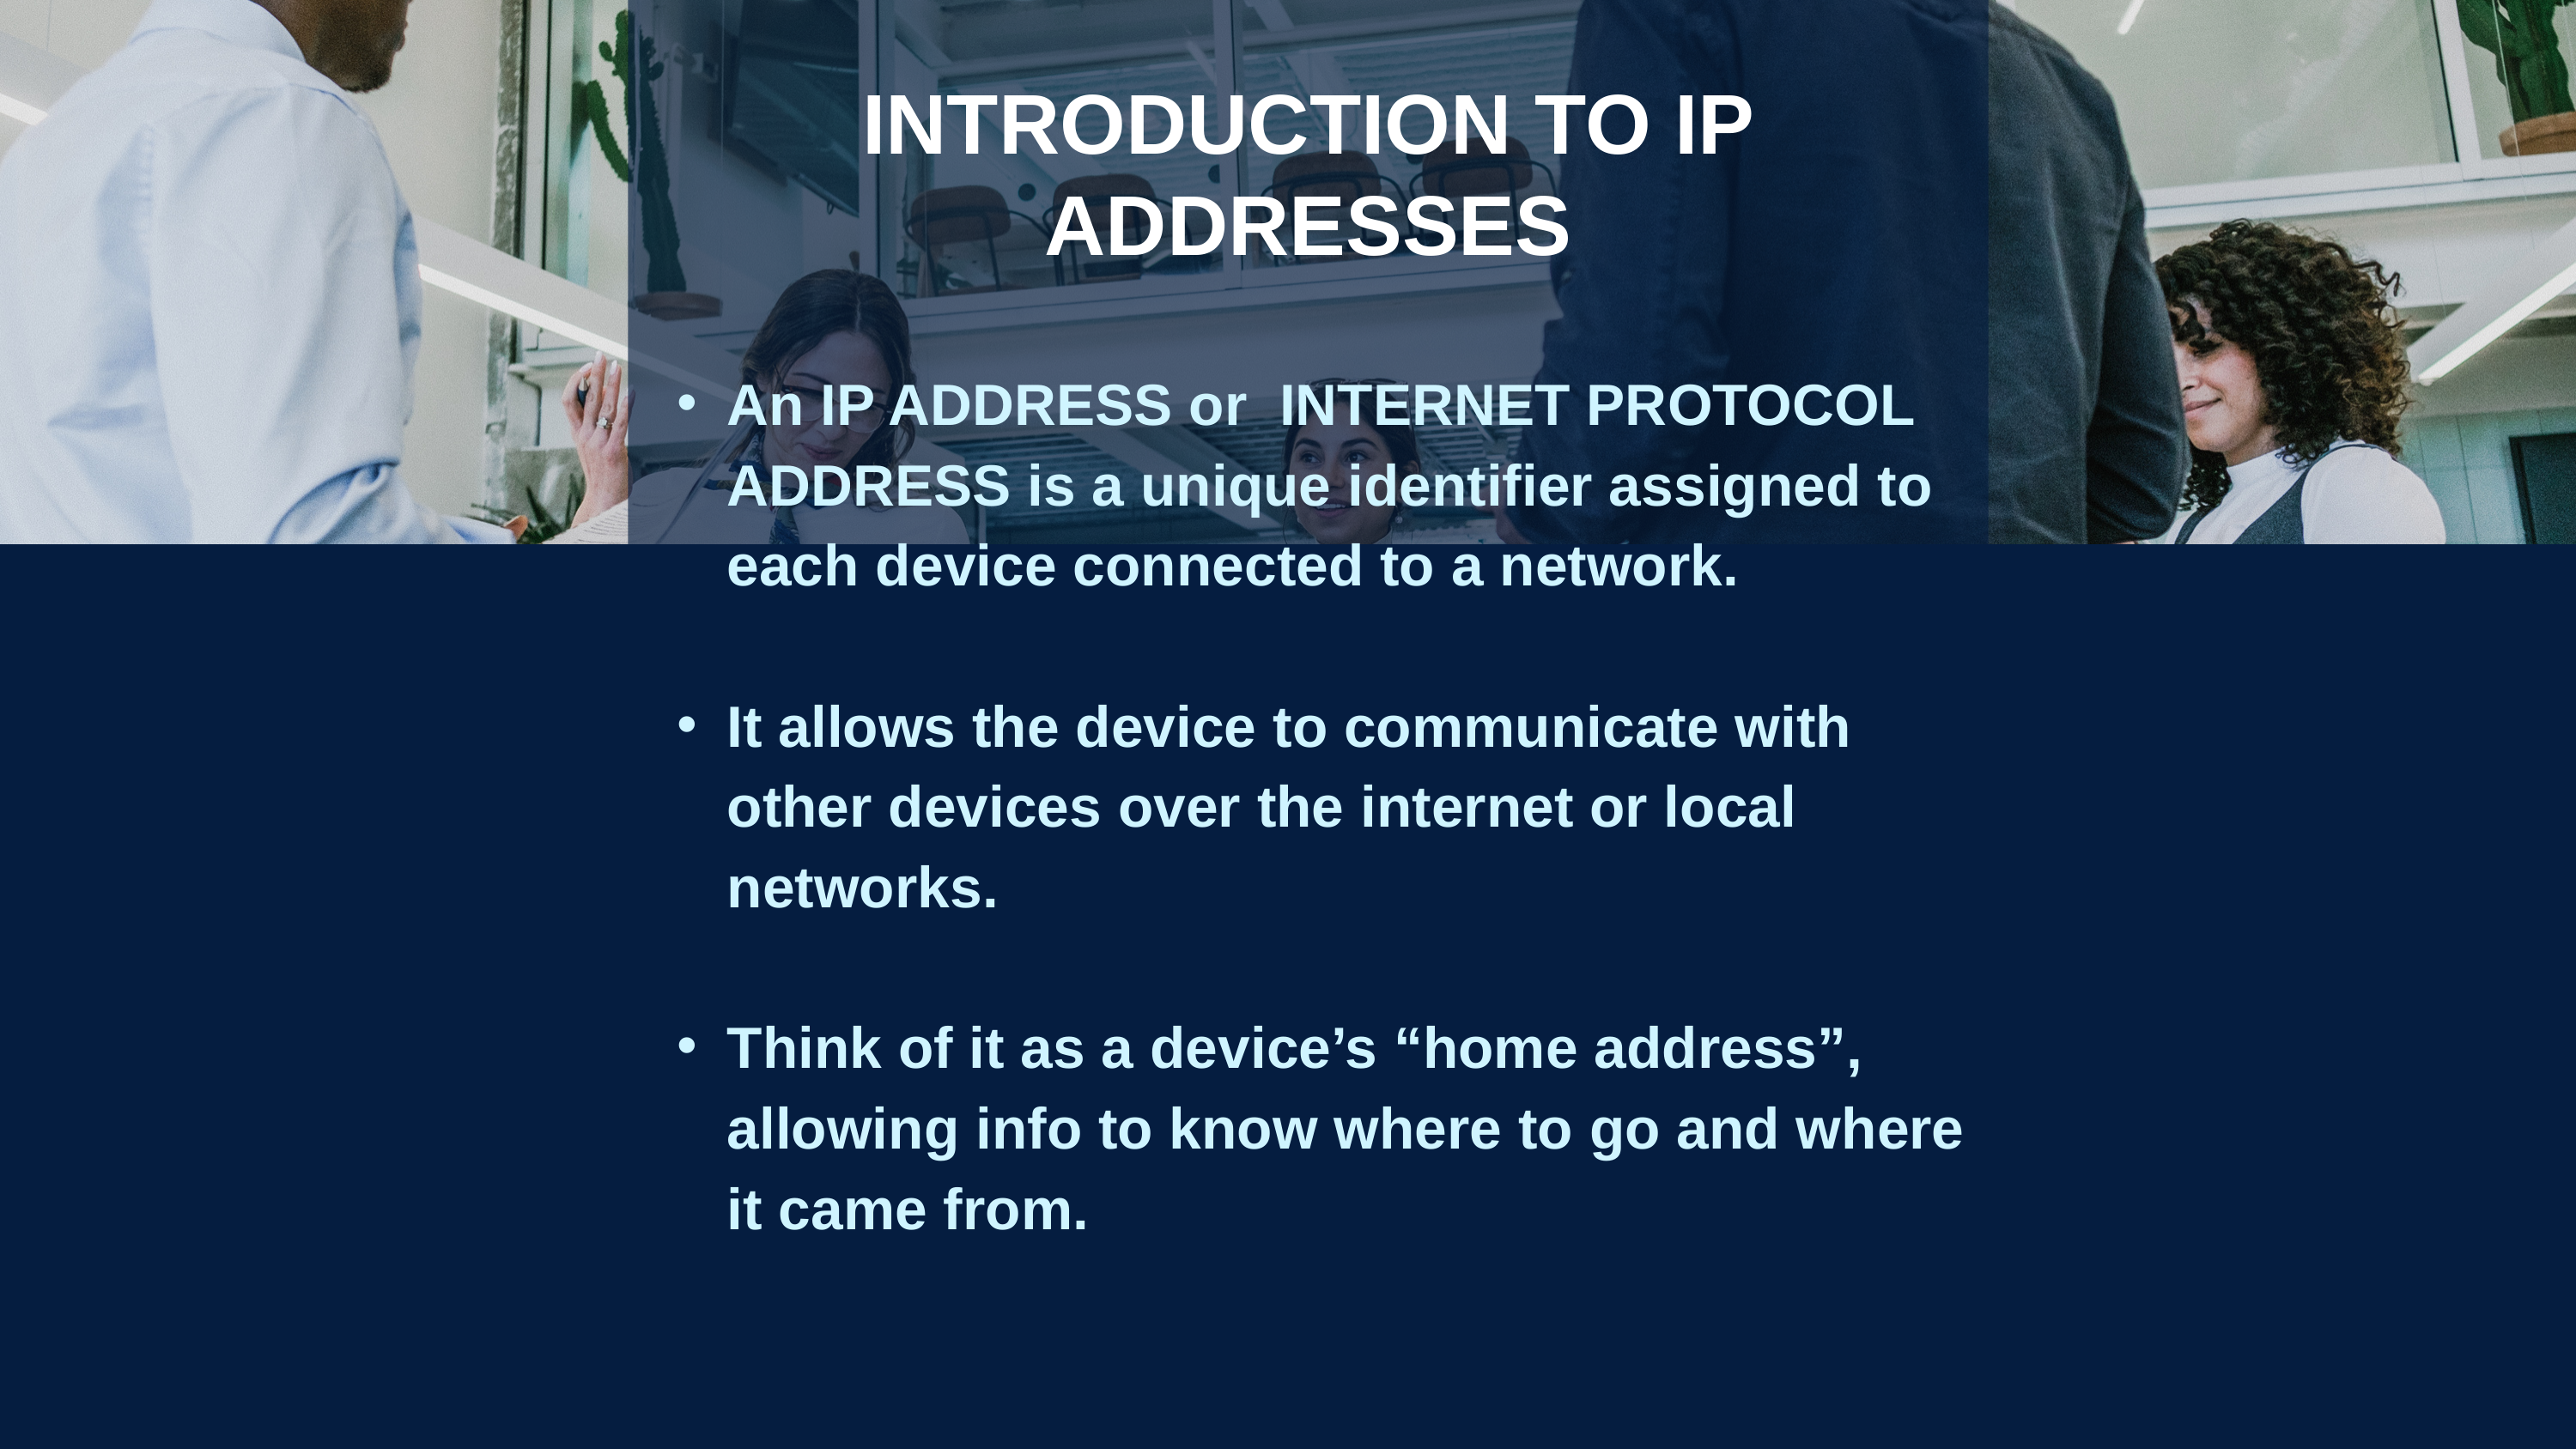

INTRODUCTION TO IP ADDRESSES
An IP ADDRESS or  INTERNET PROTOCOL ADDRESS is a unique identifier assigned to each device connected to a network.

It allows the device to communicate with other devices over the internet or local networks.

Think of it as a device’s “home address”, allowing info to know where to go and where it came from.